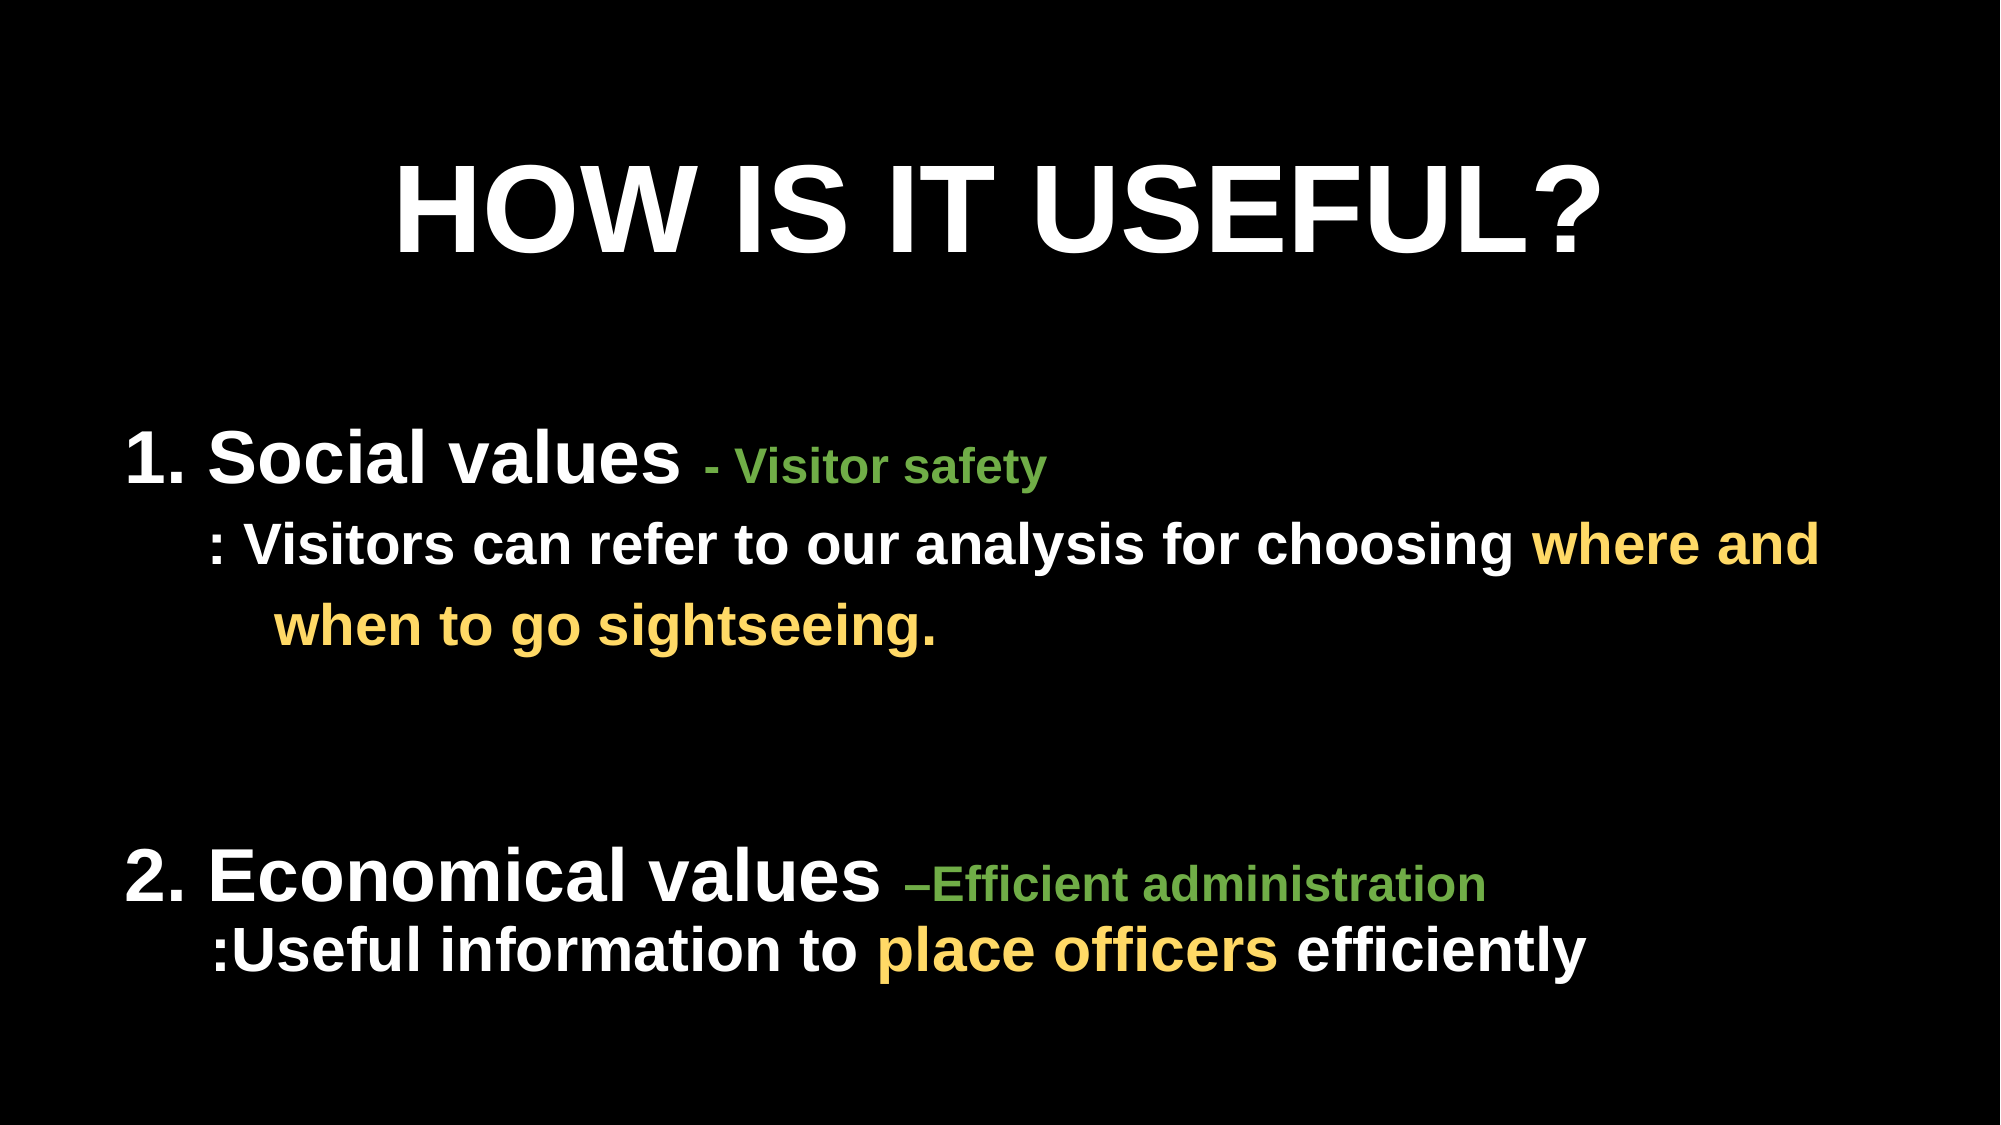

# HOW IS IT USEFUL?
1. Social values - Visitor safety
    : Visitors can refer to our analysis for choosing where and 	when to go sightseeing.

2. Economical values –Efficient administration
     :Useful information to place officers efficiently